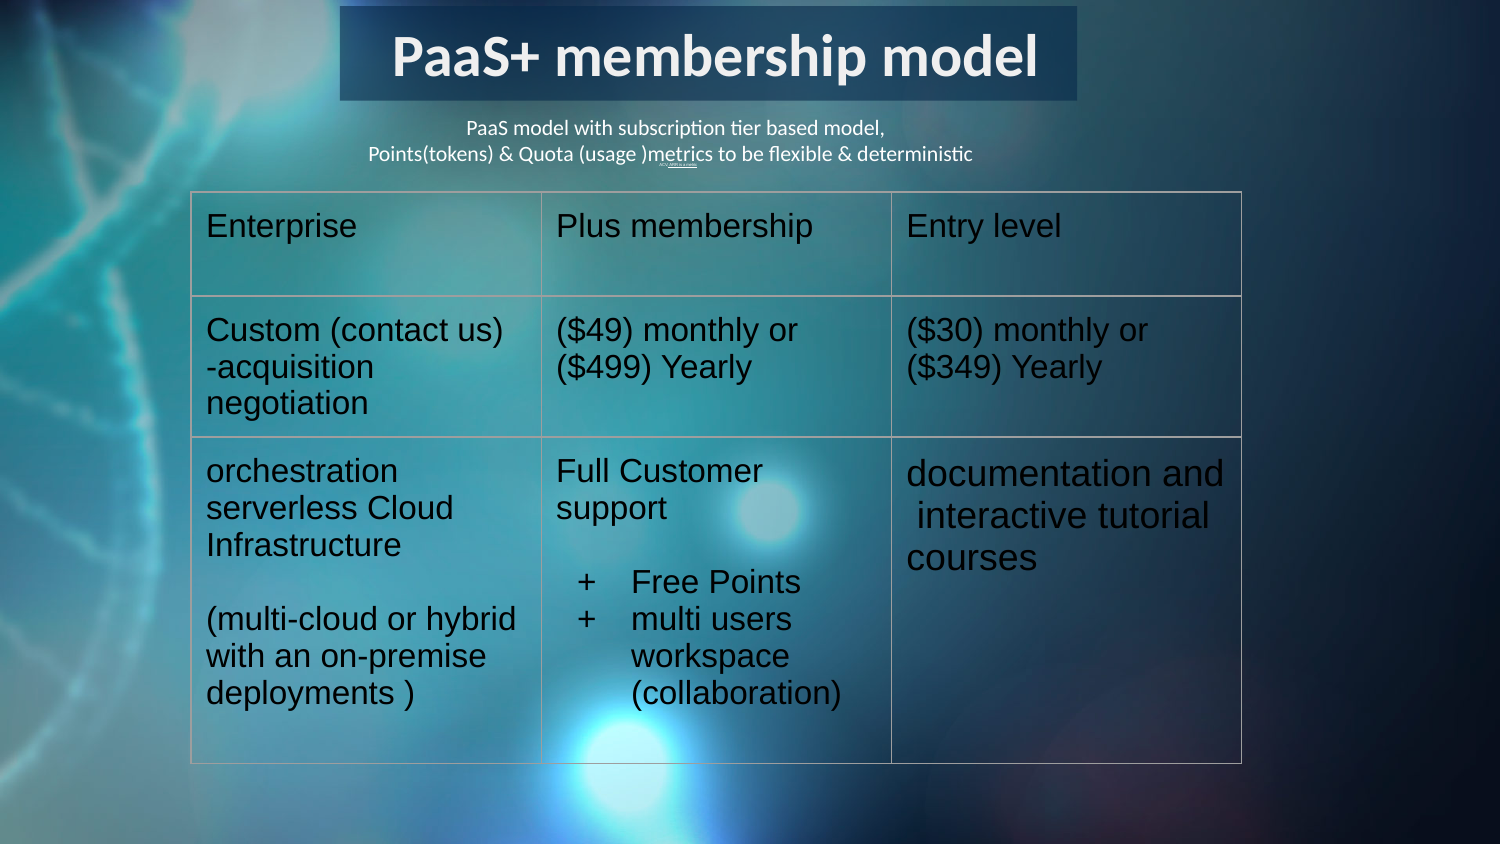

PaaS+ membership model

PaaS model with subscription tier based model,
Points(tokens) & Quota (usage )metrics to be flexible & deterministic
ACV, ARR is a metric
| Enterprise | Plus membership | Entry level |
| --- | --- | --- |
| Custom (contact us) -acquisition negotiation | ($49) monthly or ($499) Yearly | ($30) monthly or ($349) Yearly |
| orchestration serverless Cloud Infrastructure (multi-cloud or hybrid with an on-premise deployments ) | Full Customer support Free Points multi users workspace (collaboration) | documentation and interactive tutorial courses |